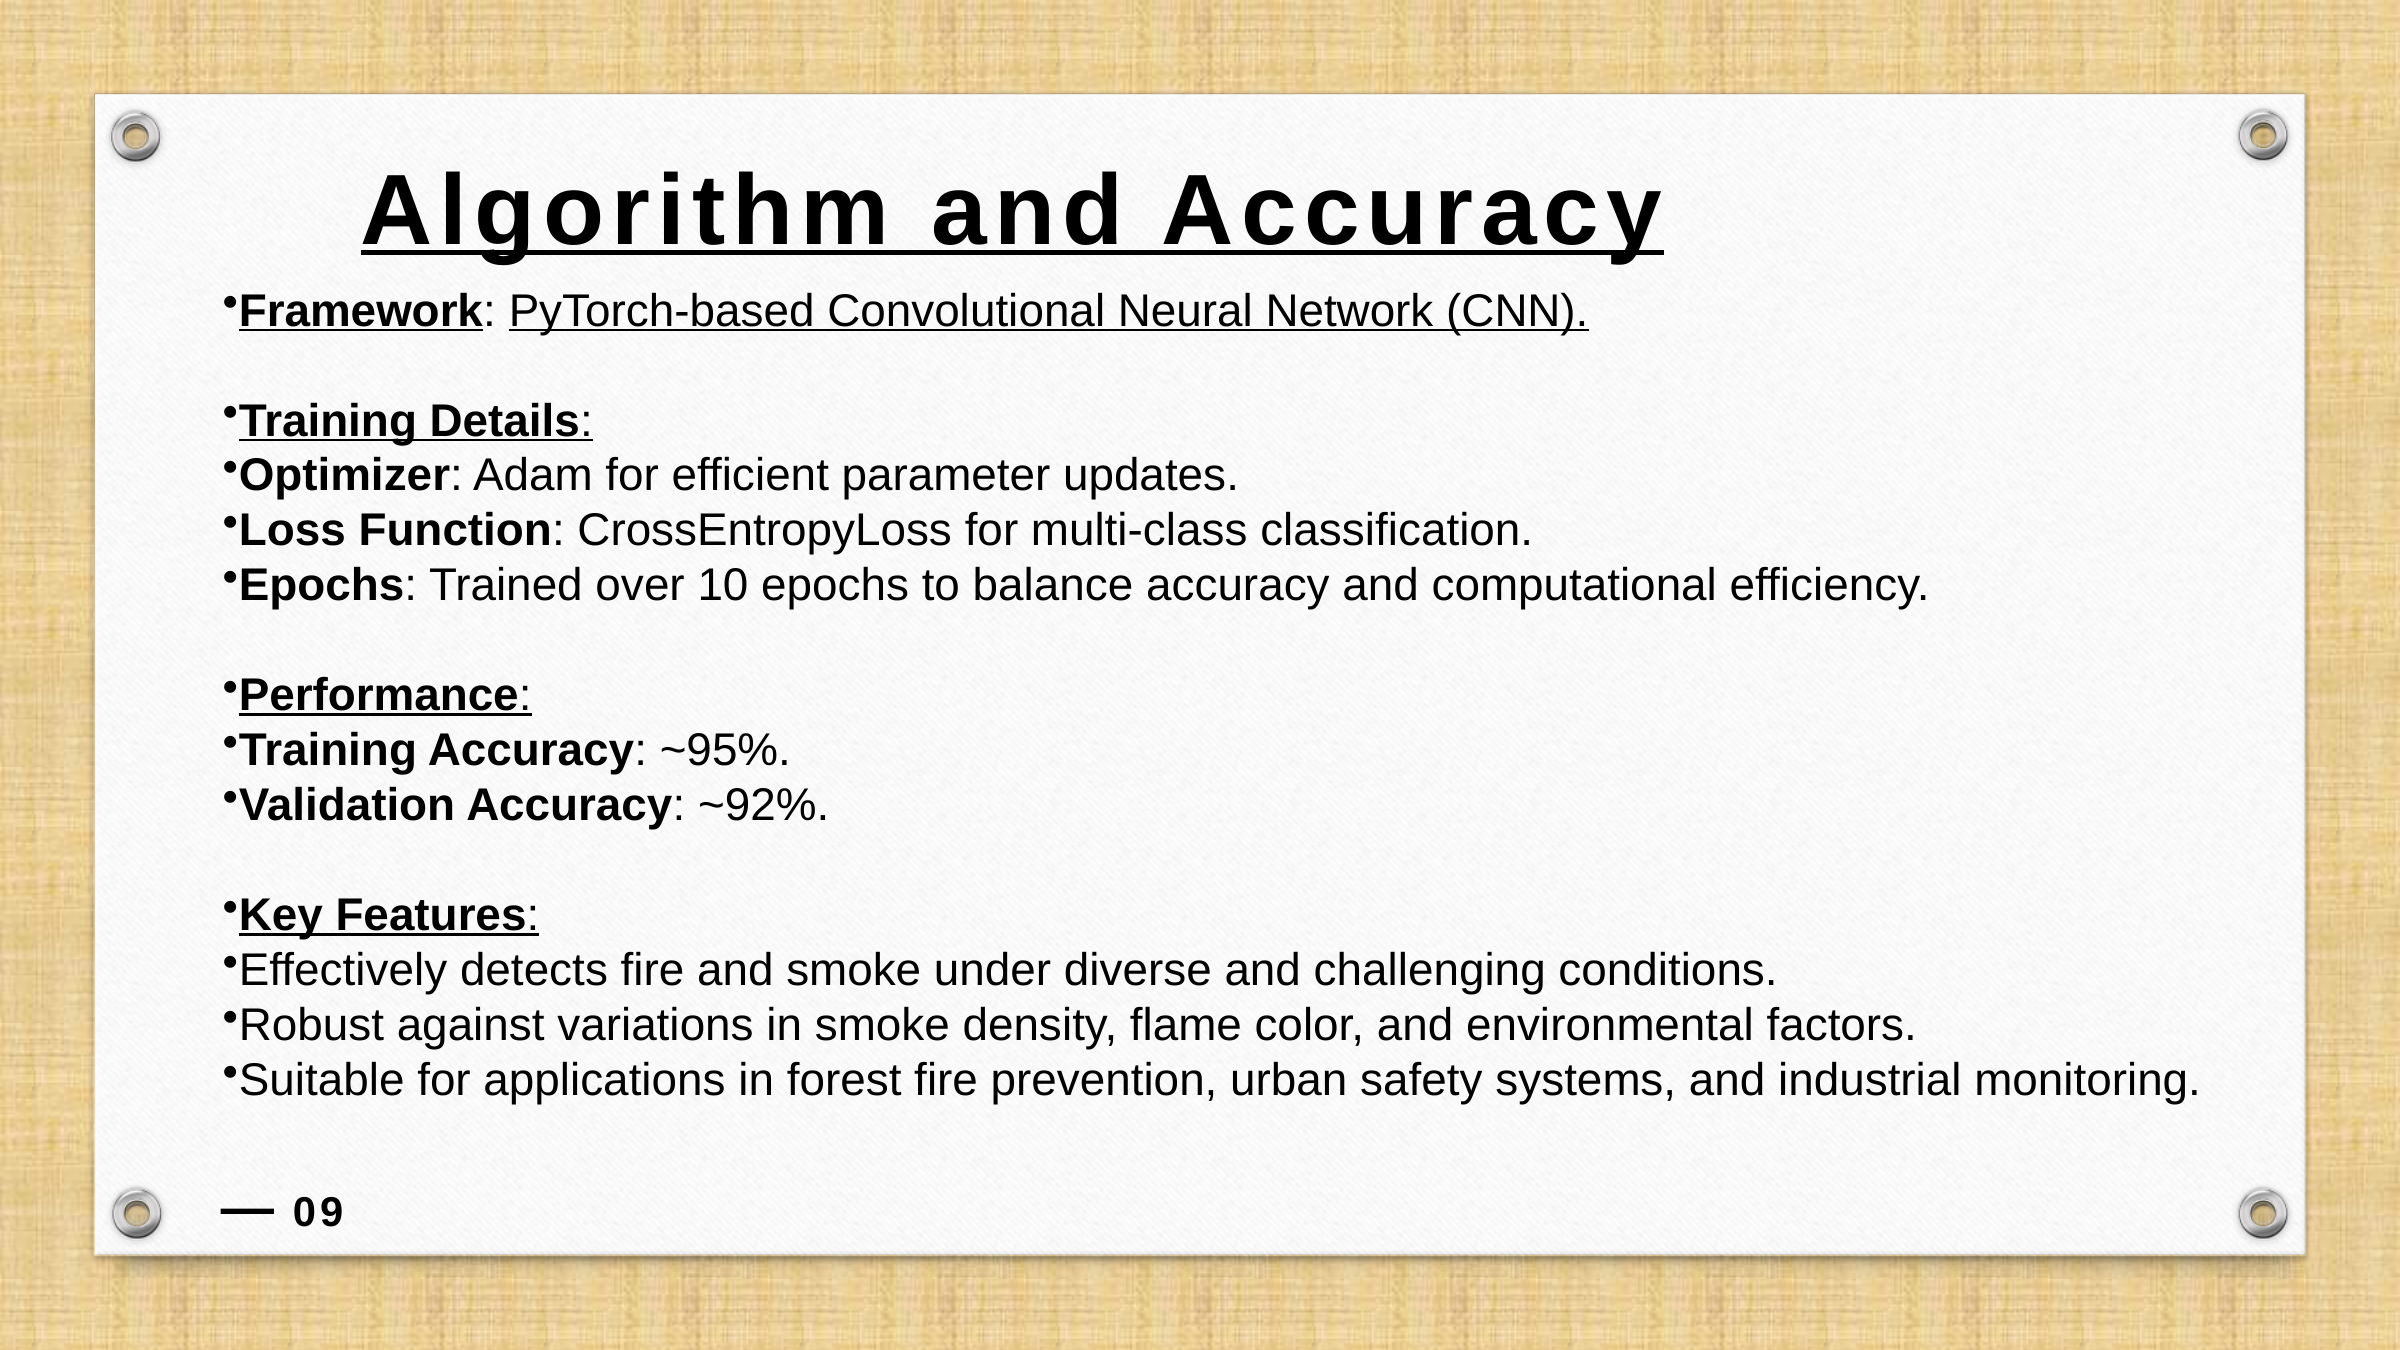

# Algorithm and Accuracy
Framework: PyTorch-based Convolutional Neural Network (CNN).

Training Details:
Optimizer: Adam for efficient parameter updates.
Loss Function: CrossEntropyLoss for multi-class classification.
Epochs: Trained over 10 epochs to balance accuracy and computational efficiency.

Performance:
Training Accuracy: ~95%.
Validation Accuracy: ~92%.

Key Features:
Effectively detects fire and smoke under diverse and challenging conditions.
Robust against variations in smoke density, flame color, and environmental factors.
Suitable for applications in forest fire prevention, urban safety systems, and industrial monitoring.

09